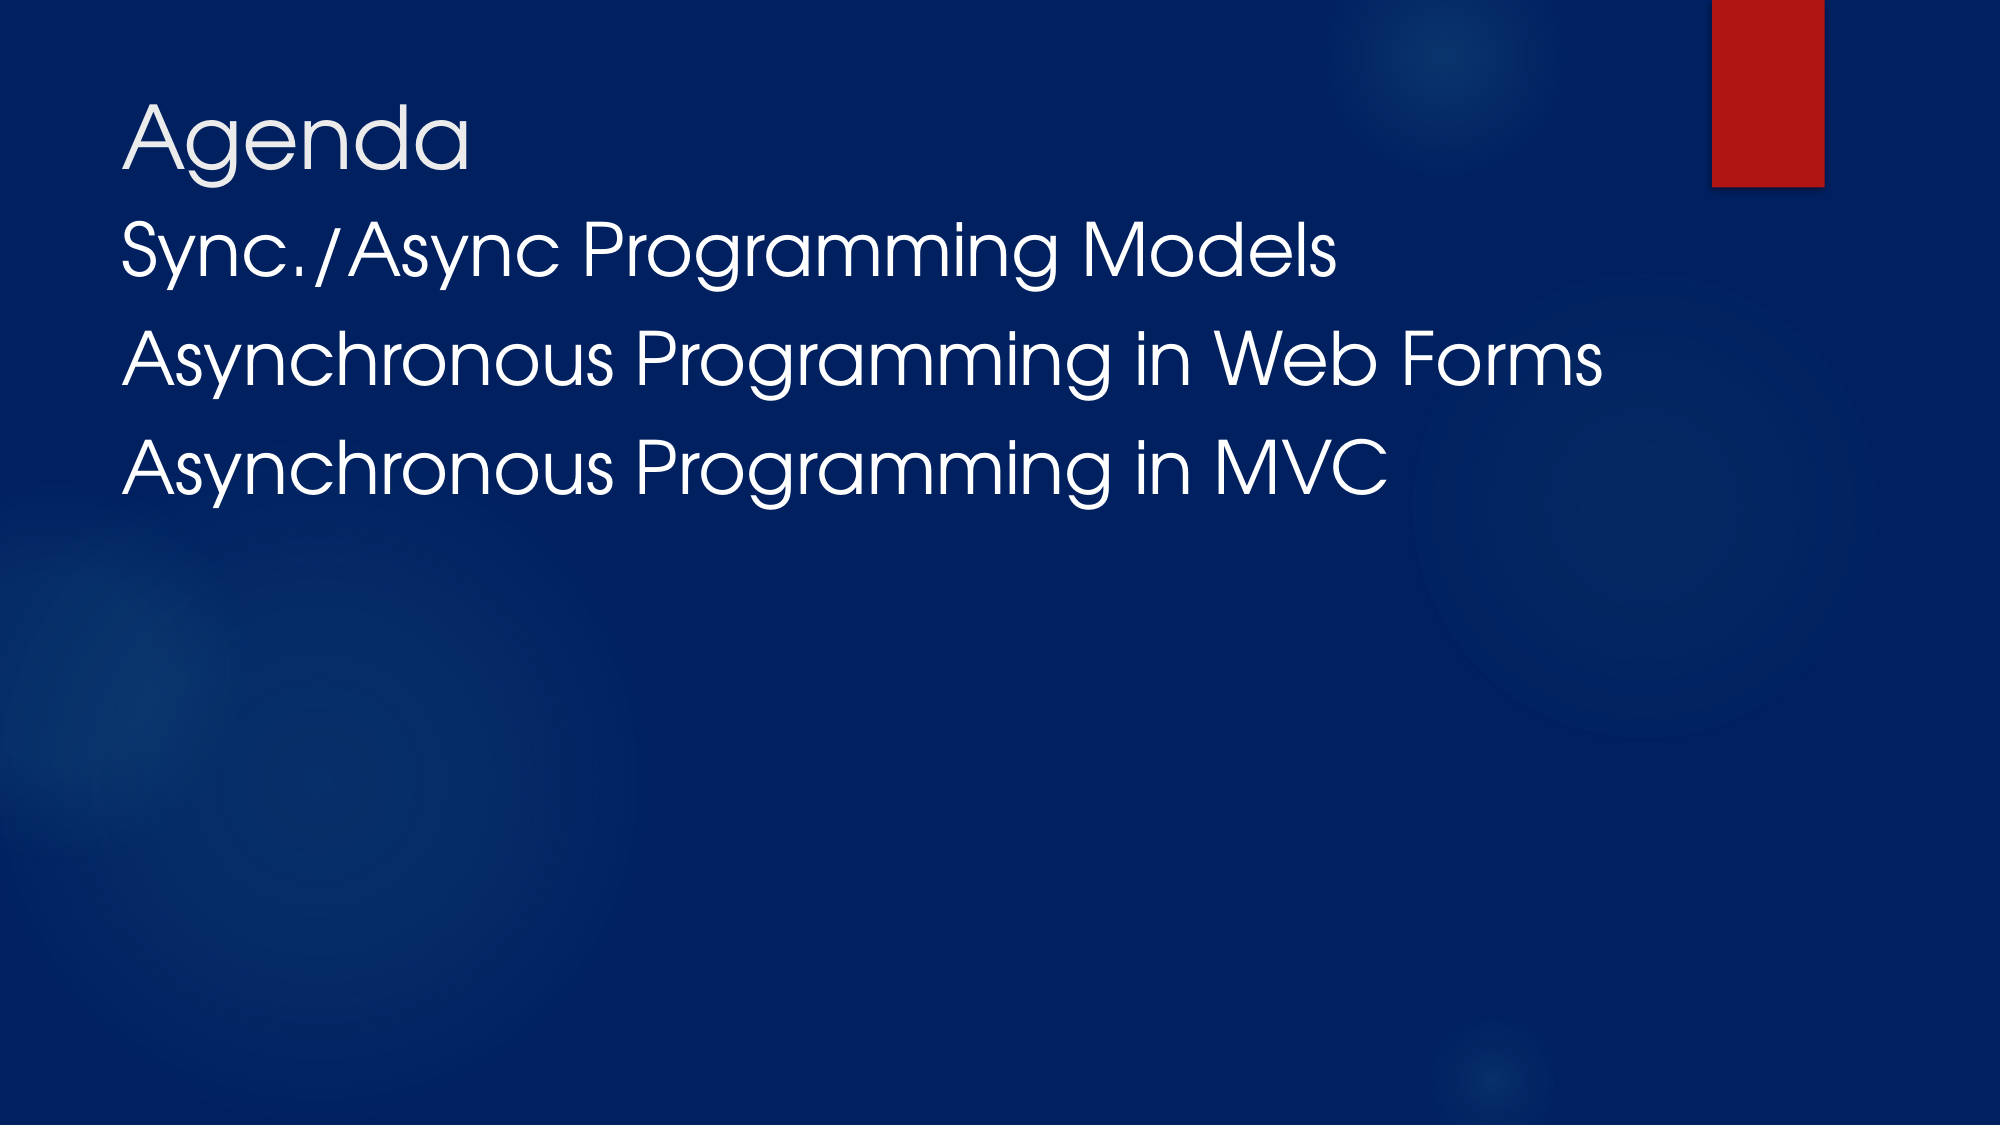

# Agenda
Sync./Async Programming Models
Asynchronous Programming in Web Forms
Asynchronous Programming in MVC